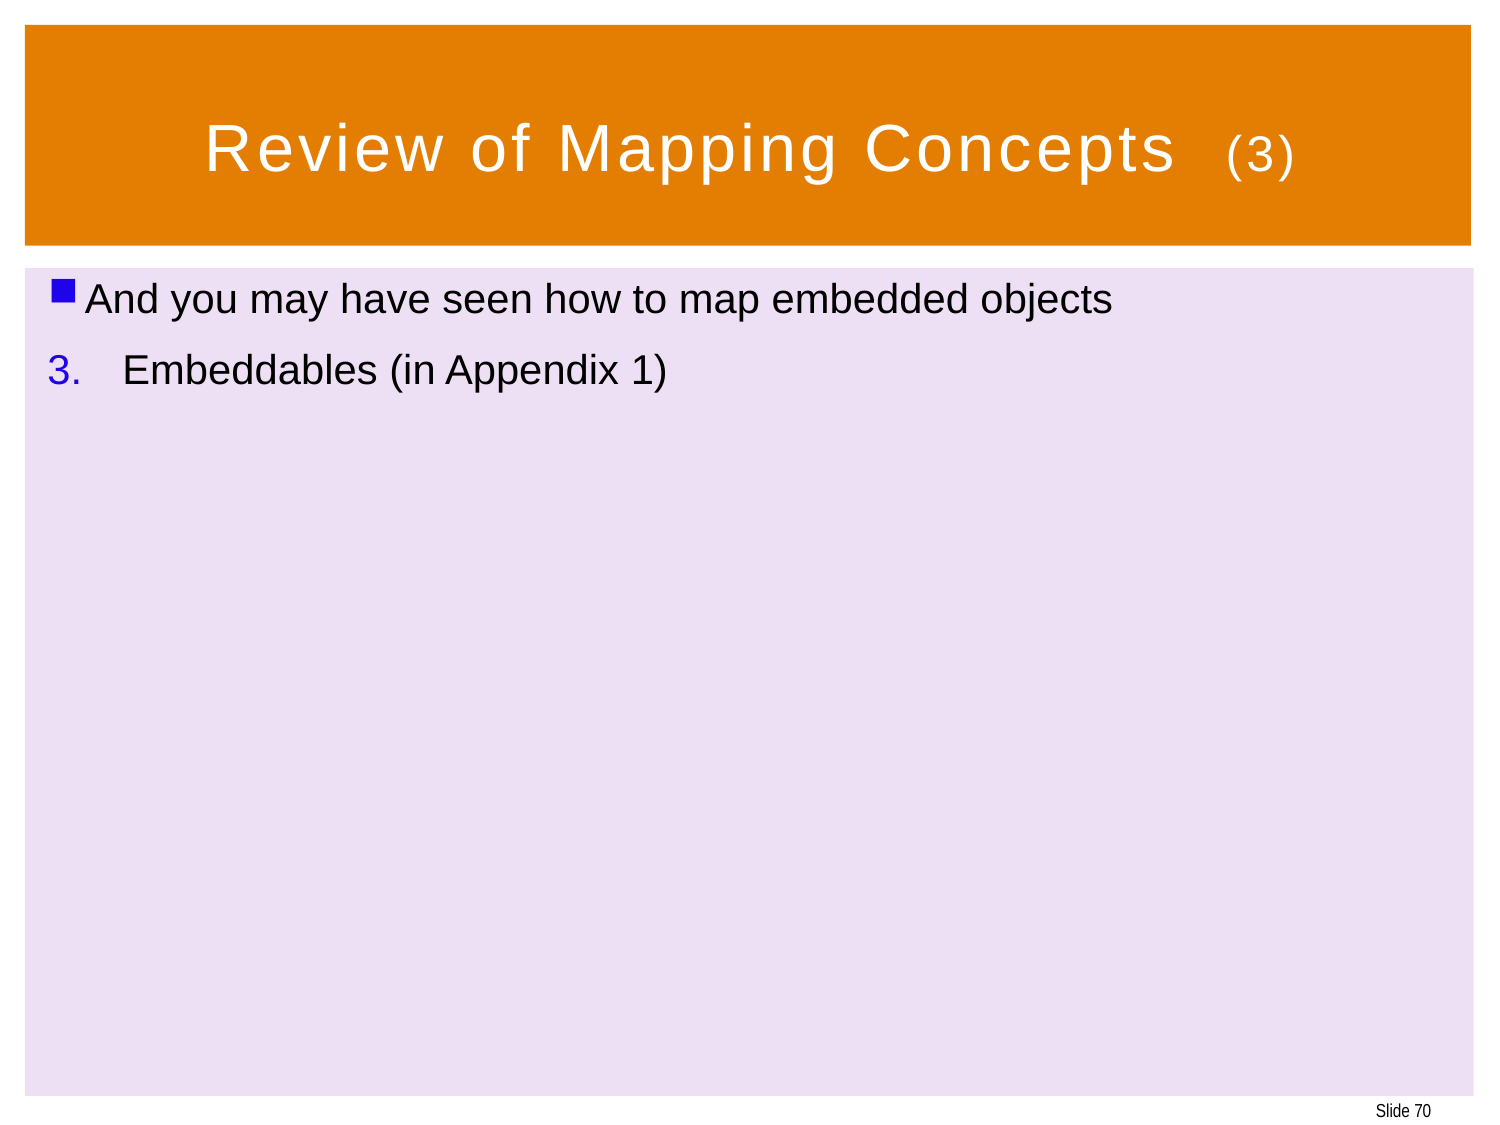

70
# Review of Mapping Concepts  (3)
And you may have seen how to map embedded objects
Embeddables (in Appendix 1)